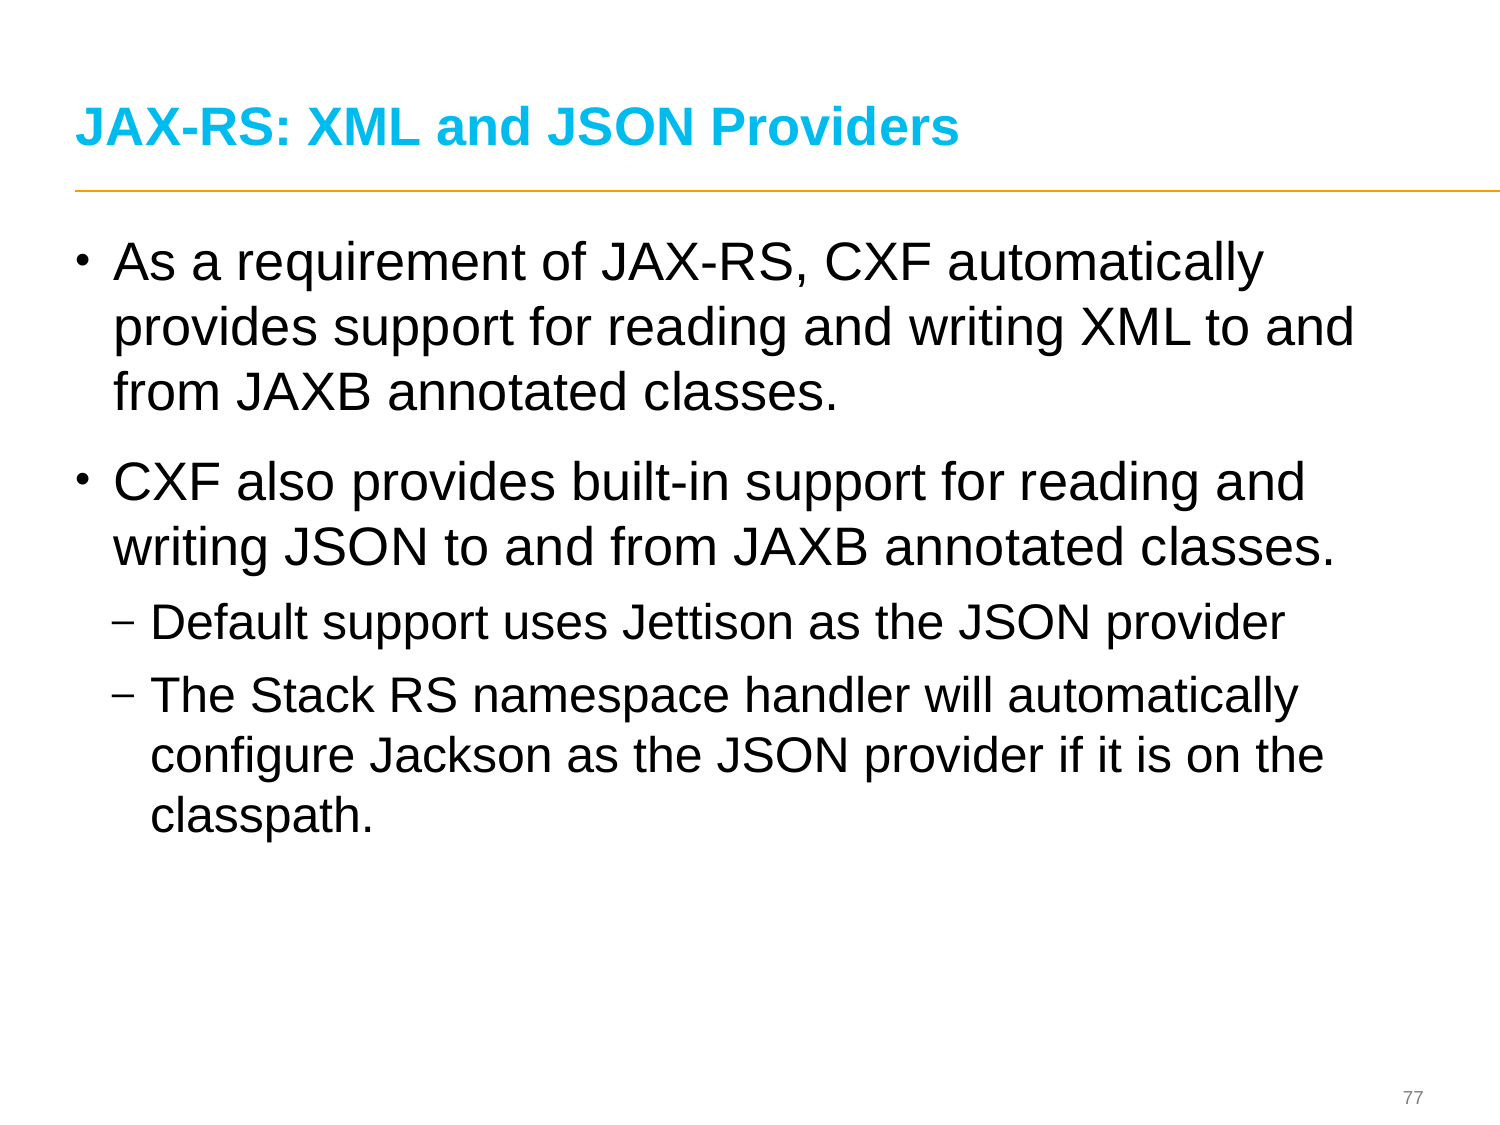

# JAX-RS: XML and JSON Providers
As a requirement of JAX-RS, CXF automatically provides support for reading and writing XML to and from JAXB annotated classes.
CXF also provides built-in support for reading and writing JSON to and from JAXB annotated classes.
Default support uses Jettison as the JSON provider
The Stack RS namespace handler will automatically configure Jackson as the JSON provider if it is on the classpath.